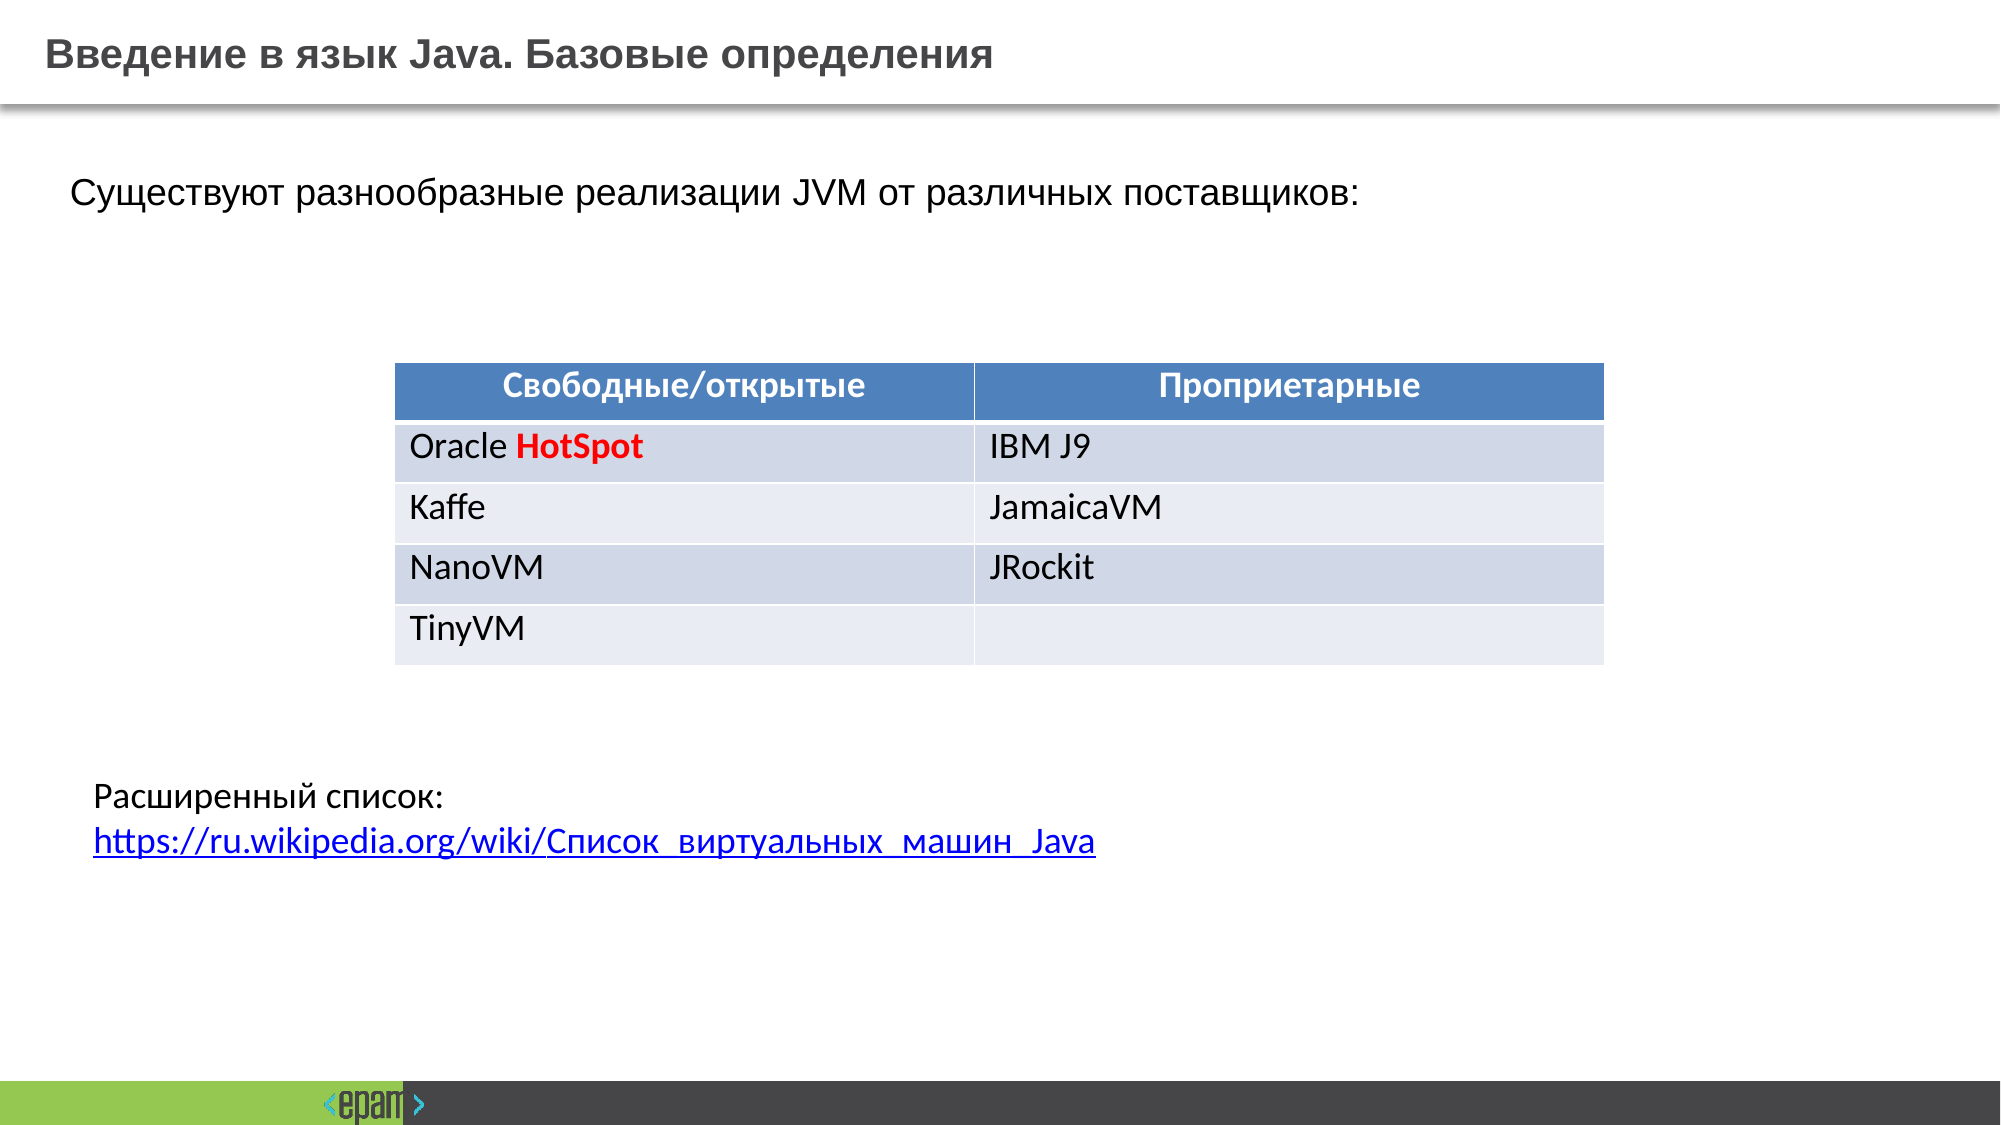

# Введение в язык Java. Базовые определения
Существуют разнообразные реализации JVM от различных поставщиков:

| Свободные/открытые | Проприетарные |
| --- | --- |
| Oracle HotSpot | IBM J9 |
| Kaffe | JamaicaVM |
| NanoVM | JRockit |
| TinyVM |  |
Расширенный список:
https://ru.wikipedia.org/wiki/Список_виртуальных_машин_Java
34
2016 © EPAM Systems, RD Dep.